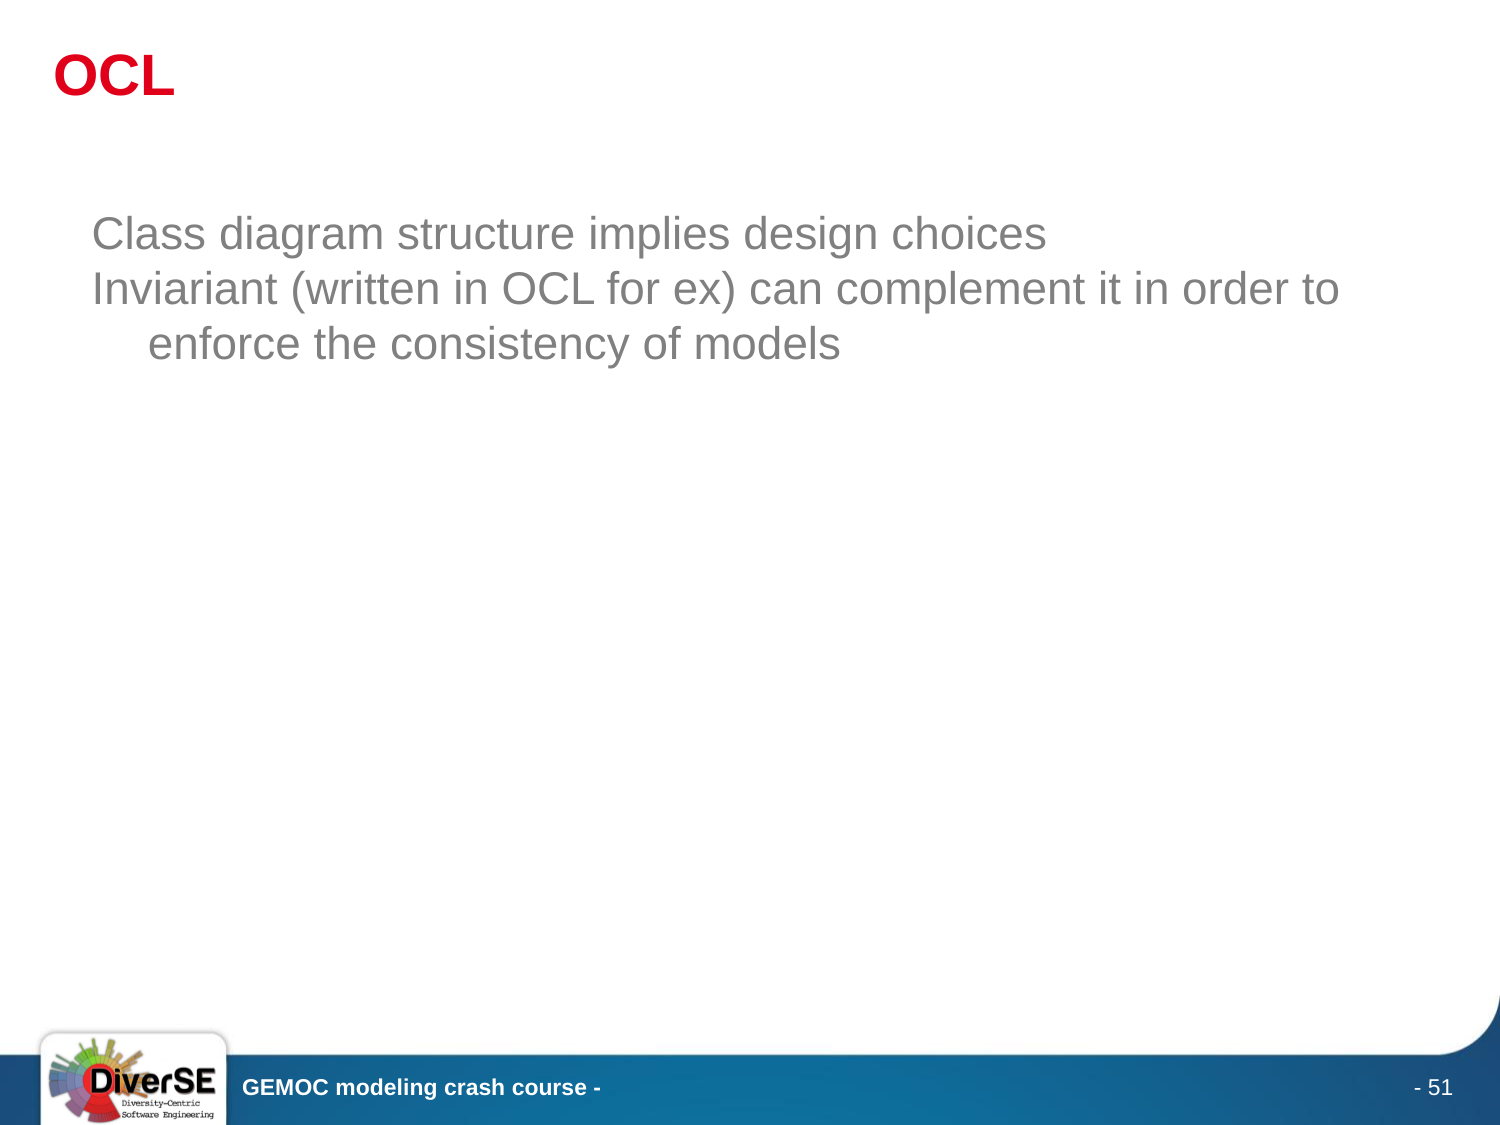

# OCL
Class diagram structure implies design choices
Inviariant (written in OCL for ex) can complement it in order to enforce the consistency of models
GEMOC modeling crash course -
- 51